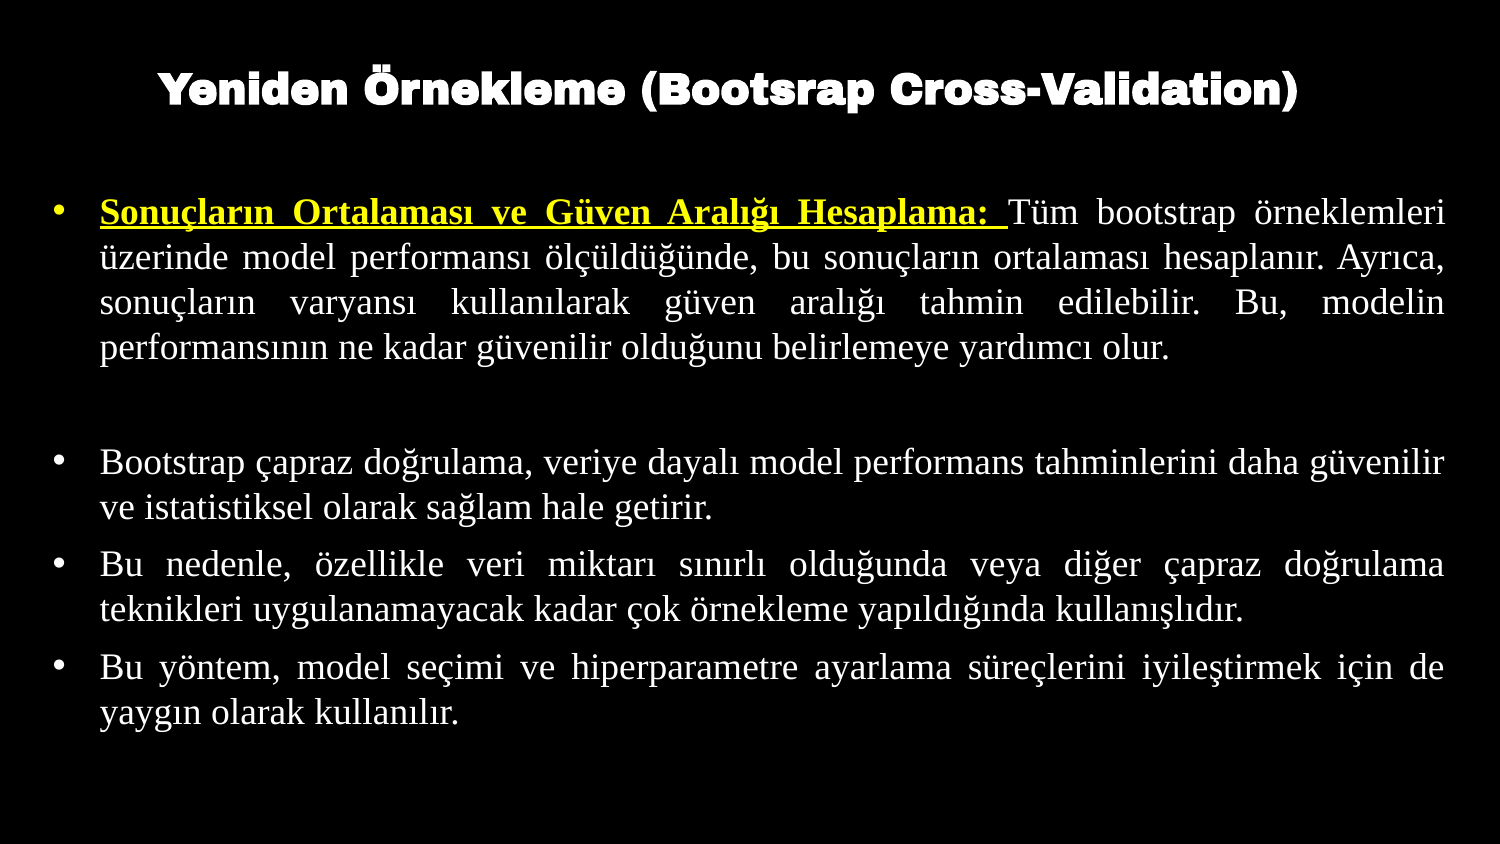

# Yeniden Örnekleme (Bootsrap Cross-Validation)
Sonuçların Ortalaması ve Güven Aralığı Hesaplama: Tüm bootstrap örneklemleri üzerinde model performansı ölçüldüğünde, bu sonuçların ortalaması hesaplanır. Ayrıca, sonuçların varyansı kullanılarak güven aralığı tahmin edilebilir. Bu, modelin performansının ne kadar güvenilir olduğunu belirlemeye yardımcı olur.

Bootstrap çapraz doğrulama, veriye dayalı model performans tahminlerini daha güvenilir ve istatistiksel olarak sağlam hale getirir.
Bu nedenle, özellikle veri miktarı sınırlı olduğunda veya diğer çapraz doğrulama teknikleri uygulanamayacak kadar çok örnekleme yapıldığında kullanışlıdır.
Bu yöntem, model seçimi ve hiperparametre ayarlama süreçlerini iyileştirmek için de yaygın olarak kullanılır.